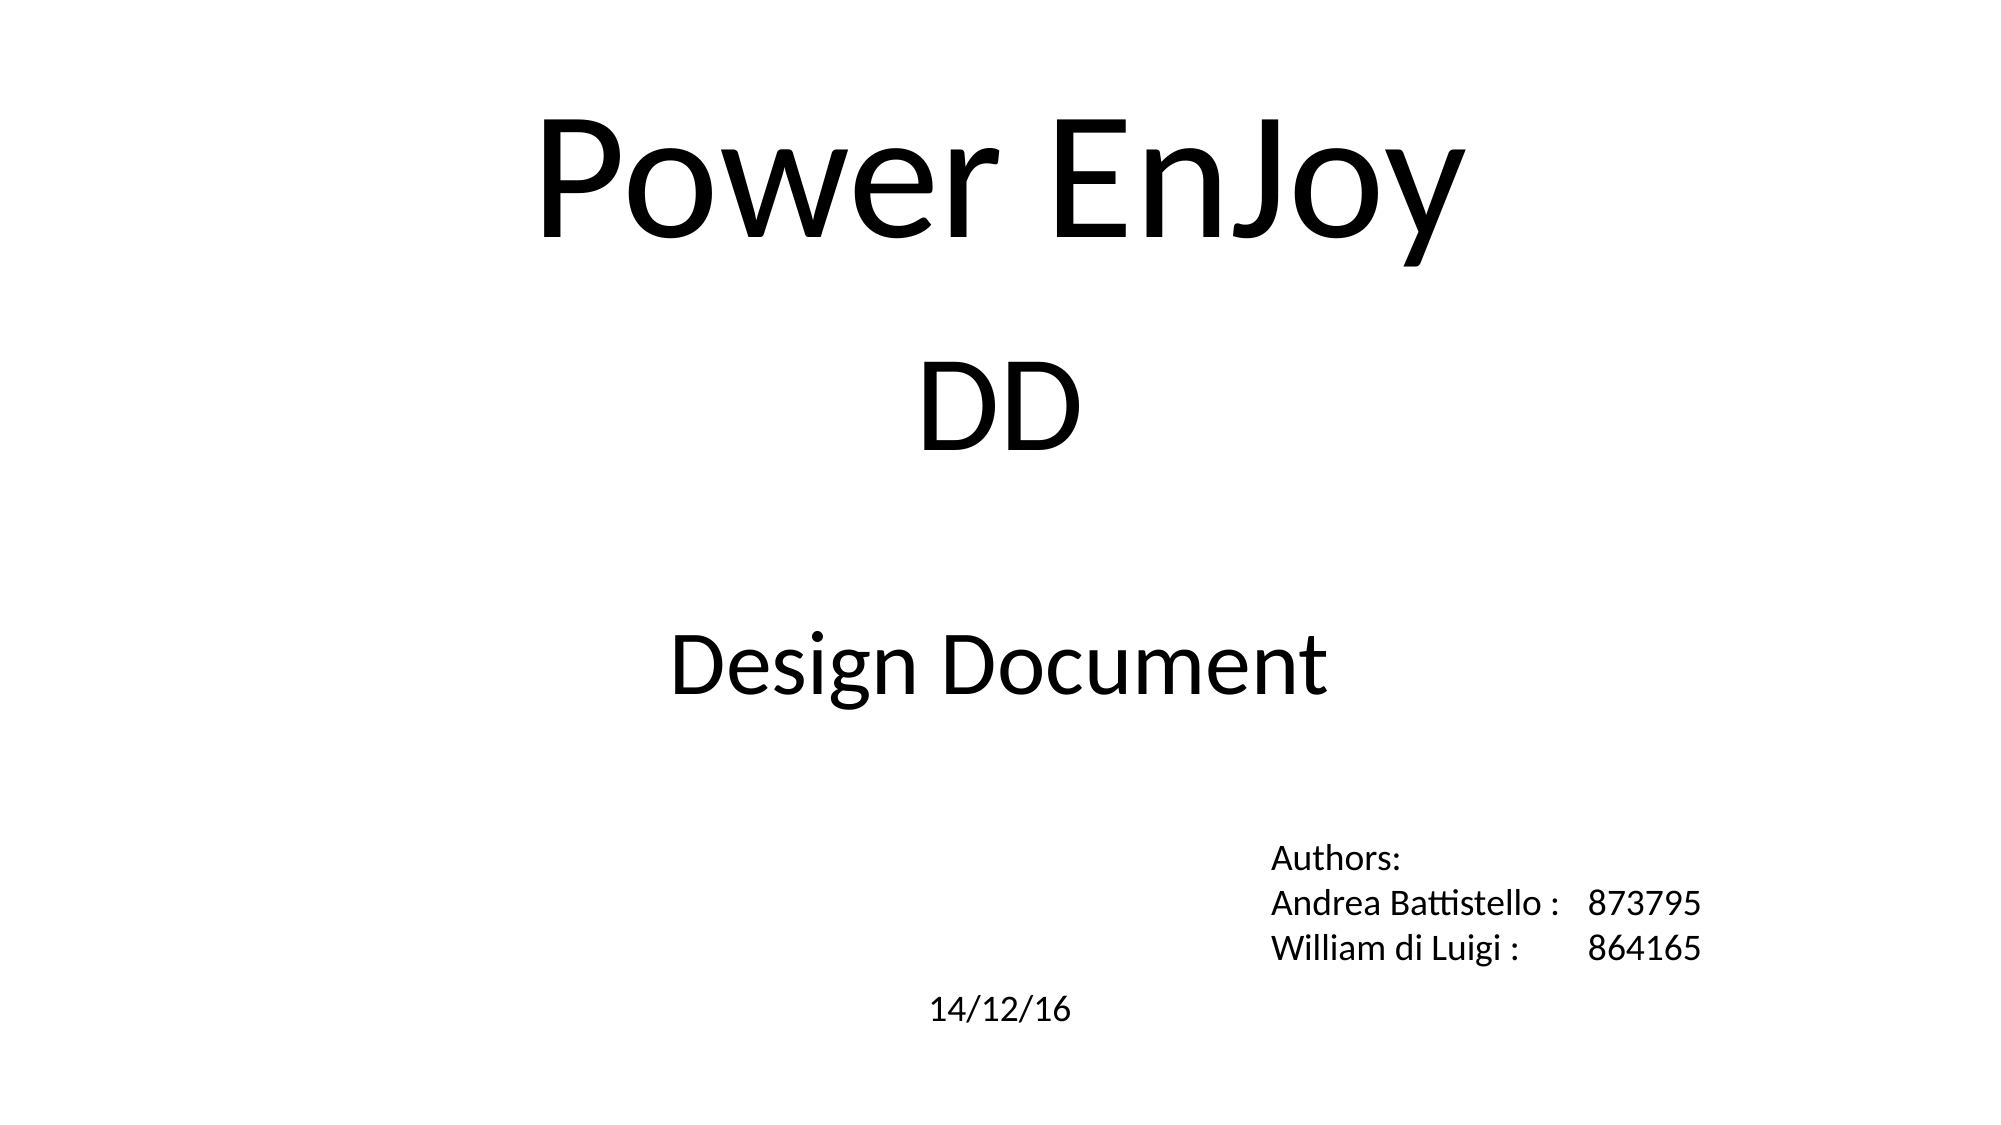

Power EnJoy
# DD
Design Document
Authors:
Andrea Battistello : 	  873795
William di Luigi : 	  864165
14/12/16